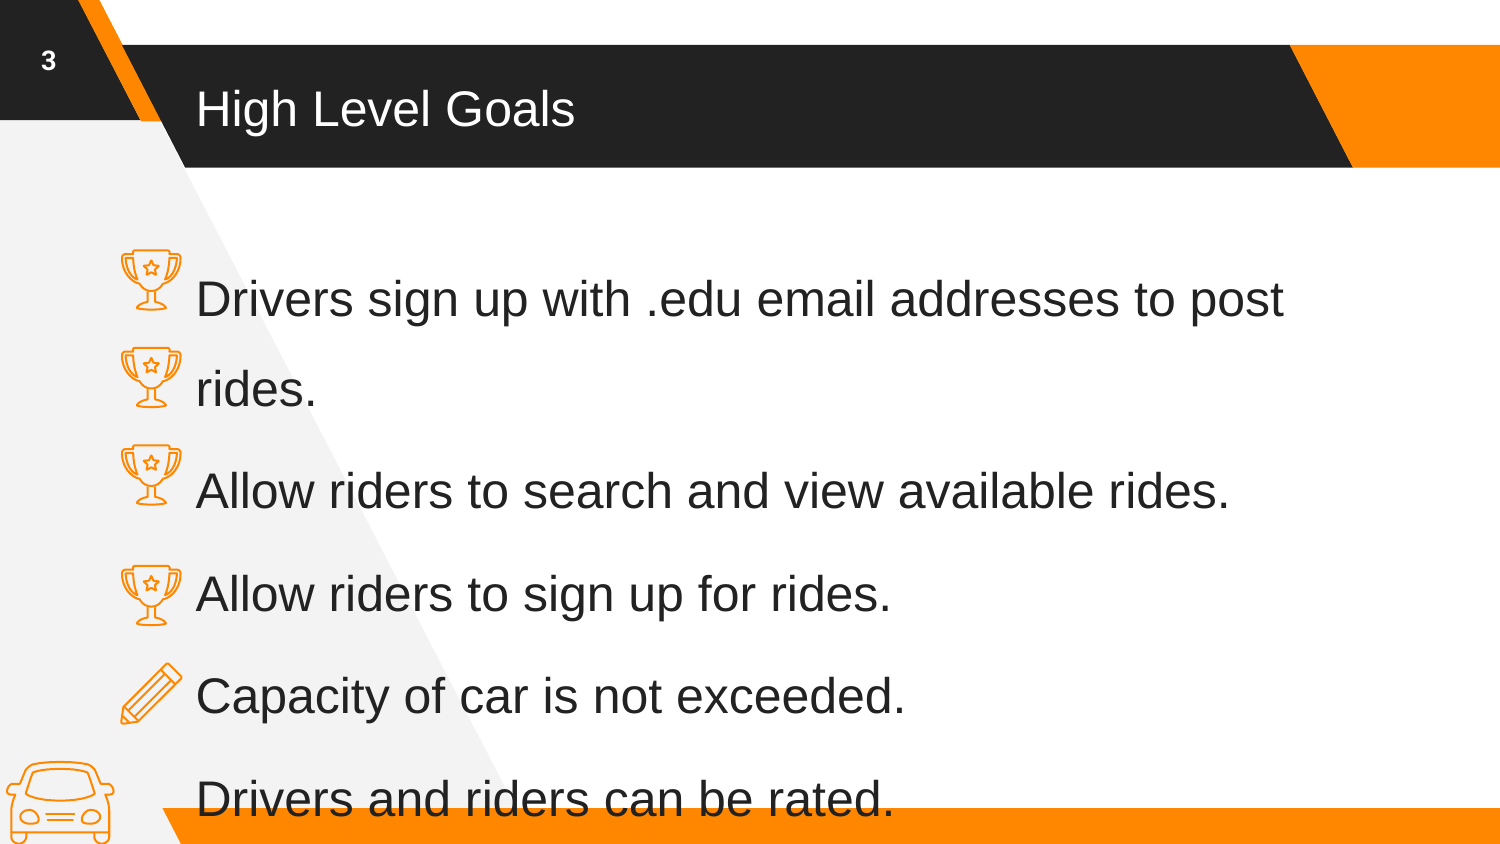

3
High Level Goals
Drivers sign up with .edu email addresses to post rides.
Allow riders to search and view available rides.
Allow riders to sign up for rides.
Capacity of car is not exceeded.
Drivers and riders can be rated.